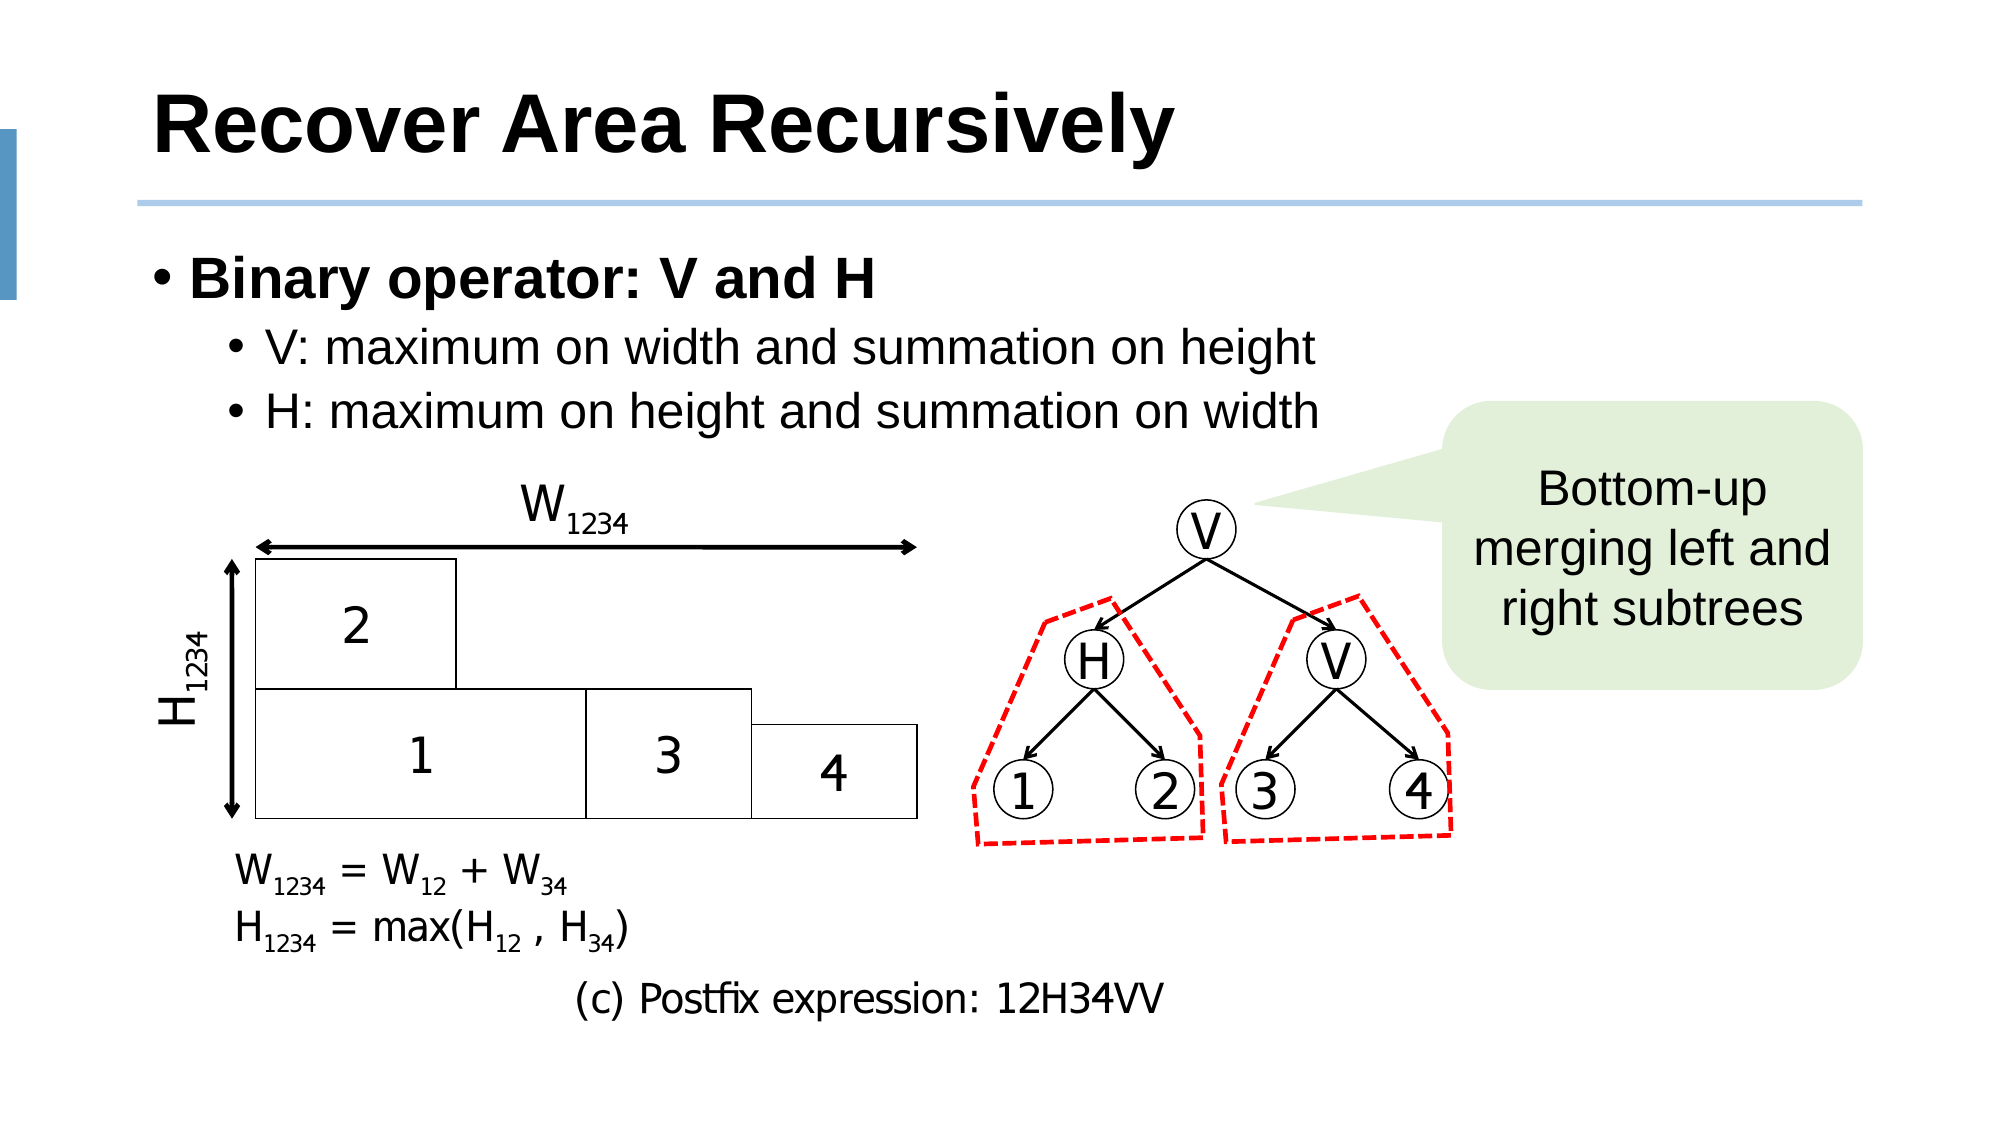

# Recover Area Recursively
Binary operator: V and H
V: maximum on width and summation on height
H: maximum on height and summation on width

Bottom-up merging left and right subtrees
W1234
V

2

H
V
H1234
1
3

4
1
2
3
4
W1234 = W12 + W34
H1234 = max(H12 , H34)
(c) Postfix expression: 12H34VV